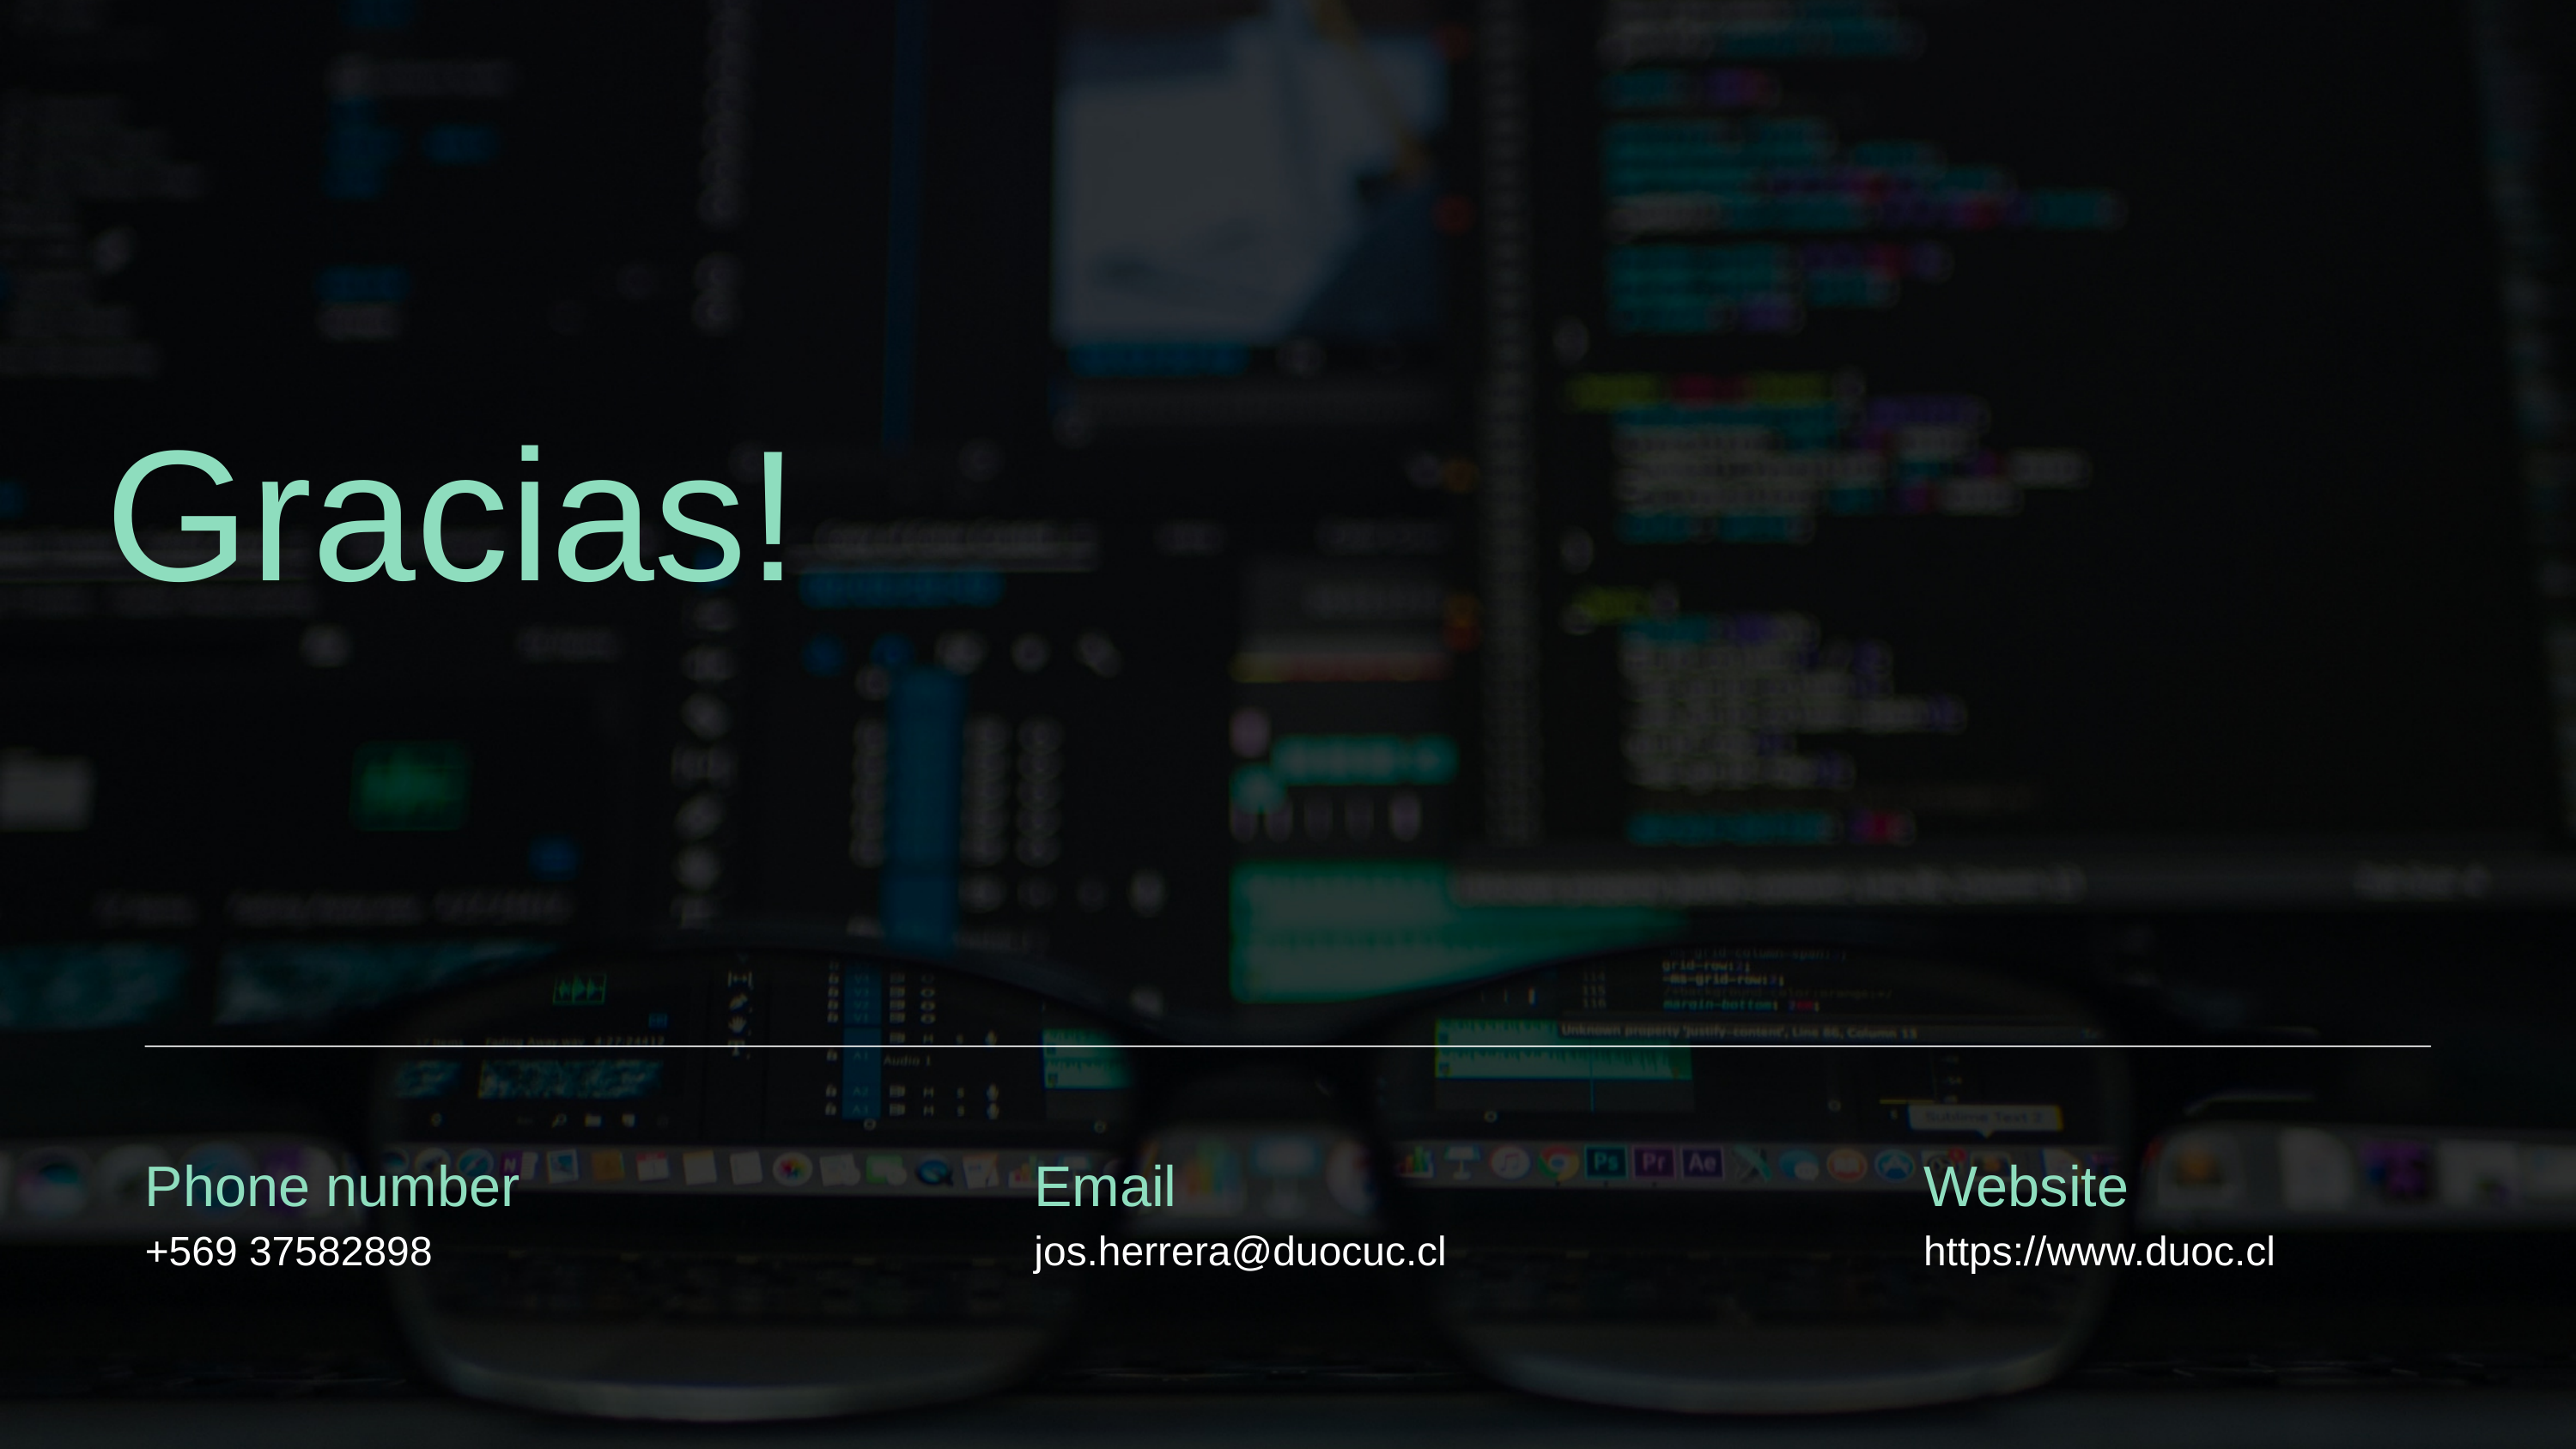

Gracias!

Phone number
+569 37582898
Email
jos.herrera@duocuc.cl
Website
https://www.duoc.cl